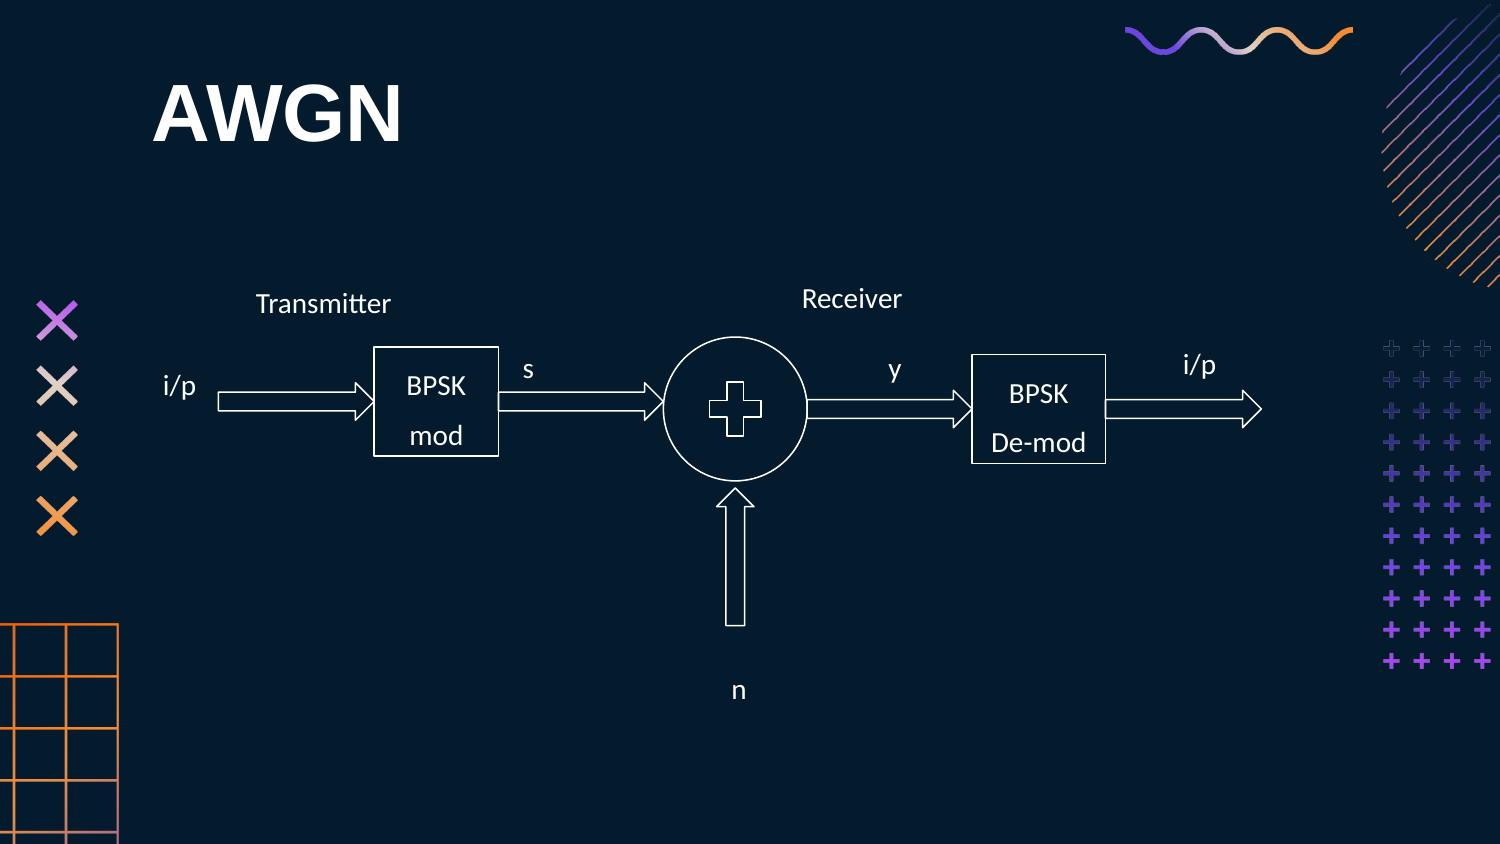

AWGN

Receiver
Transmitter
i/p
s
y
i/p

BPSK mod
BPSK De-mod

n